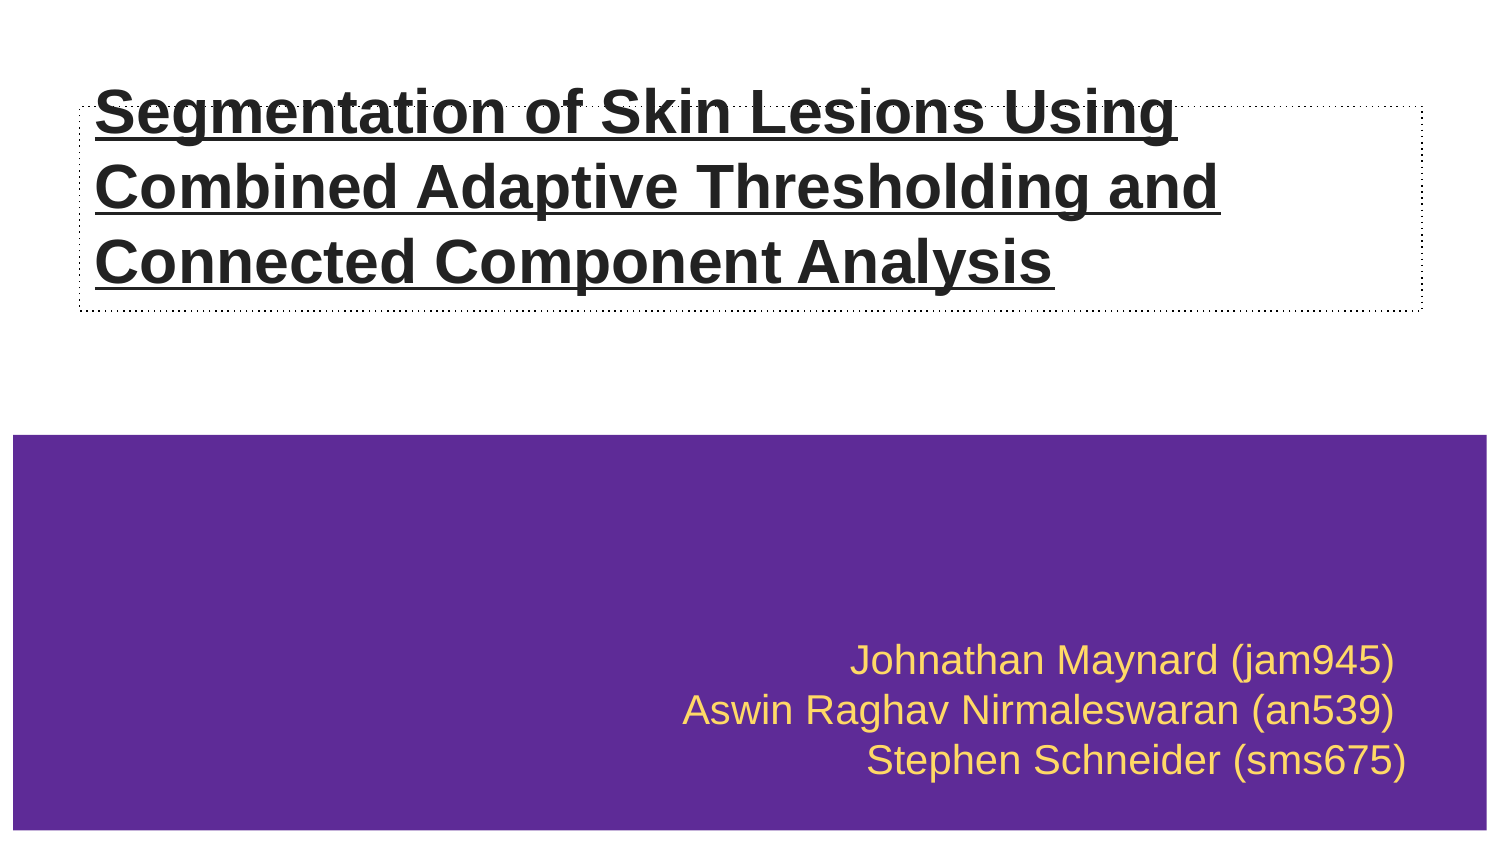

# Segmentation of Skin Lesions Using Combined Adaptive Thresholding and Connected Component Analysis
Johnathan Maynard (jam945)
Aswin Raghav Nirmaleswaran (an539)
Stephen Schneider (sms675)